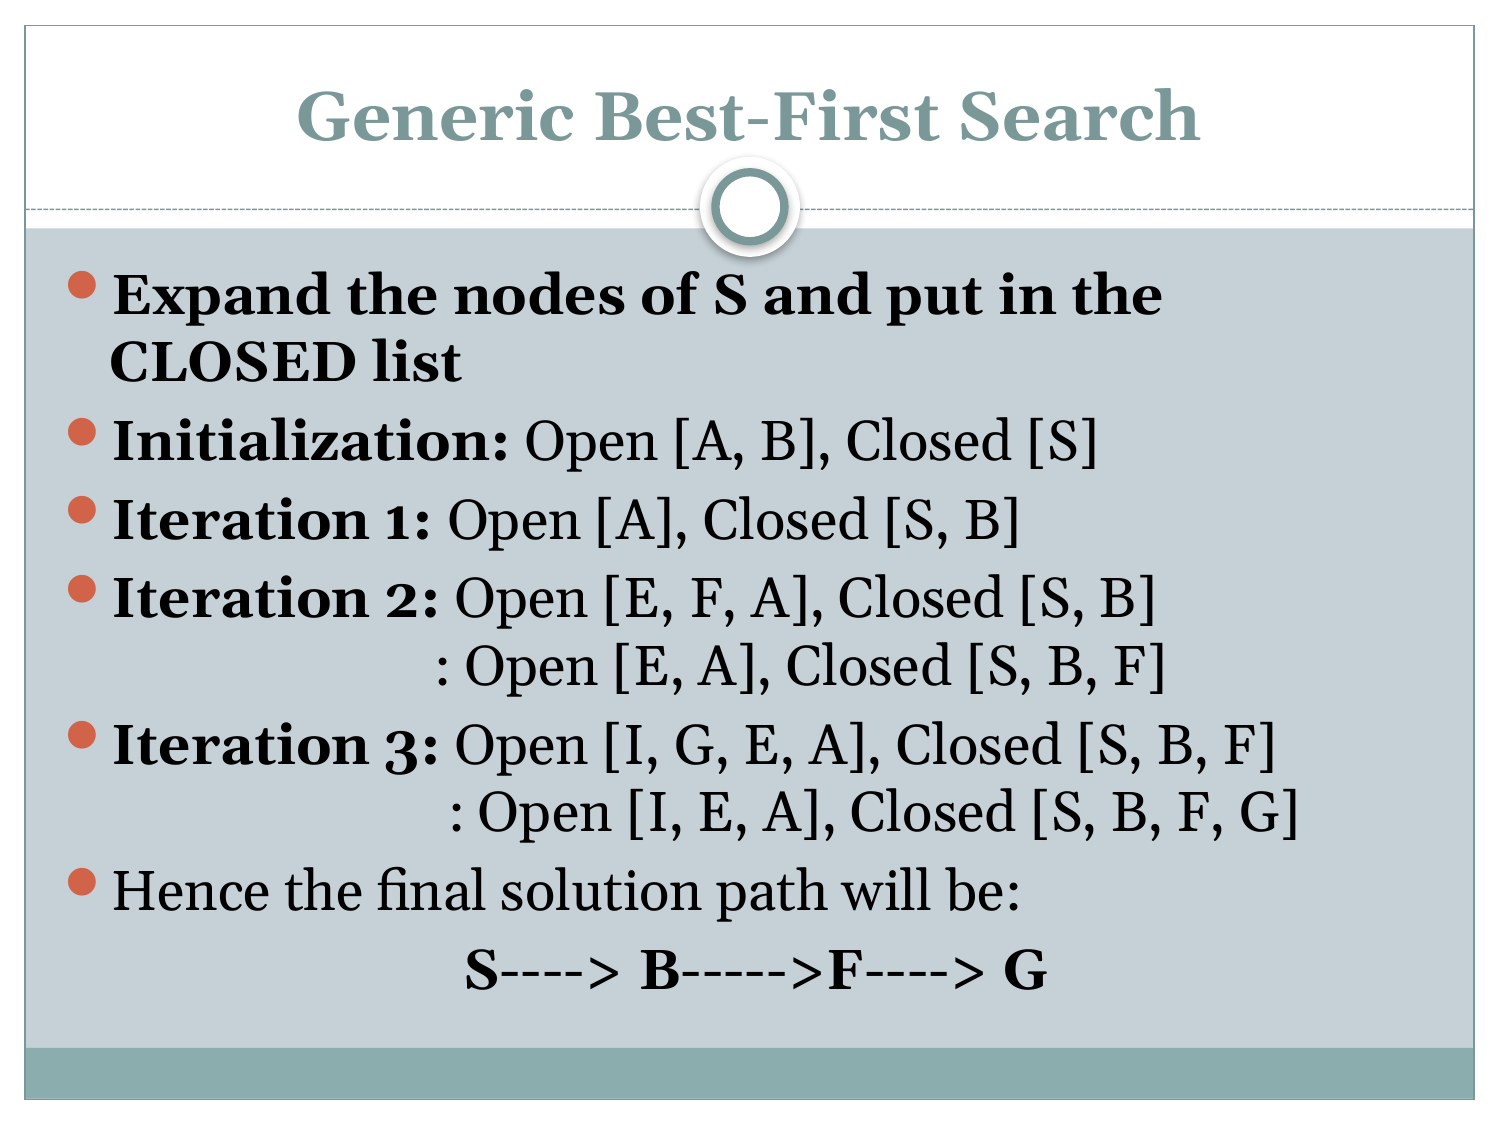

# Generic Best-First Search
Expand the nodes of S and put in the CLOSED list
Initialization: Open [A, B], Closed [S]
Iteration 1: Open [A], Closed [S, B]
Iteration 2: Open [E, F, A], Closed [S, B]
                        : Open [E, A], Closed [S, B, F]
Iteration 3: Open [I, G, E, A], Closed [S, B, F]
                         : Open [I, E, A], Closed [S, B, F, G]
Hence the final solution path will be:
                            S----> B----->F----> G